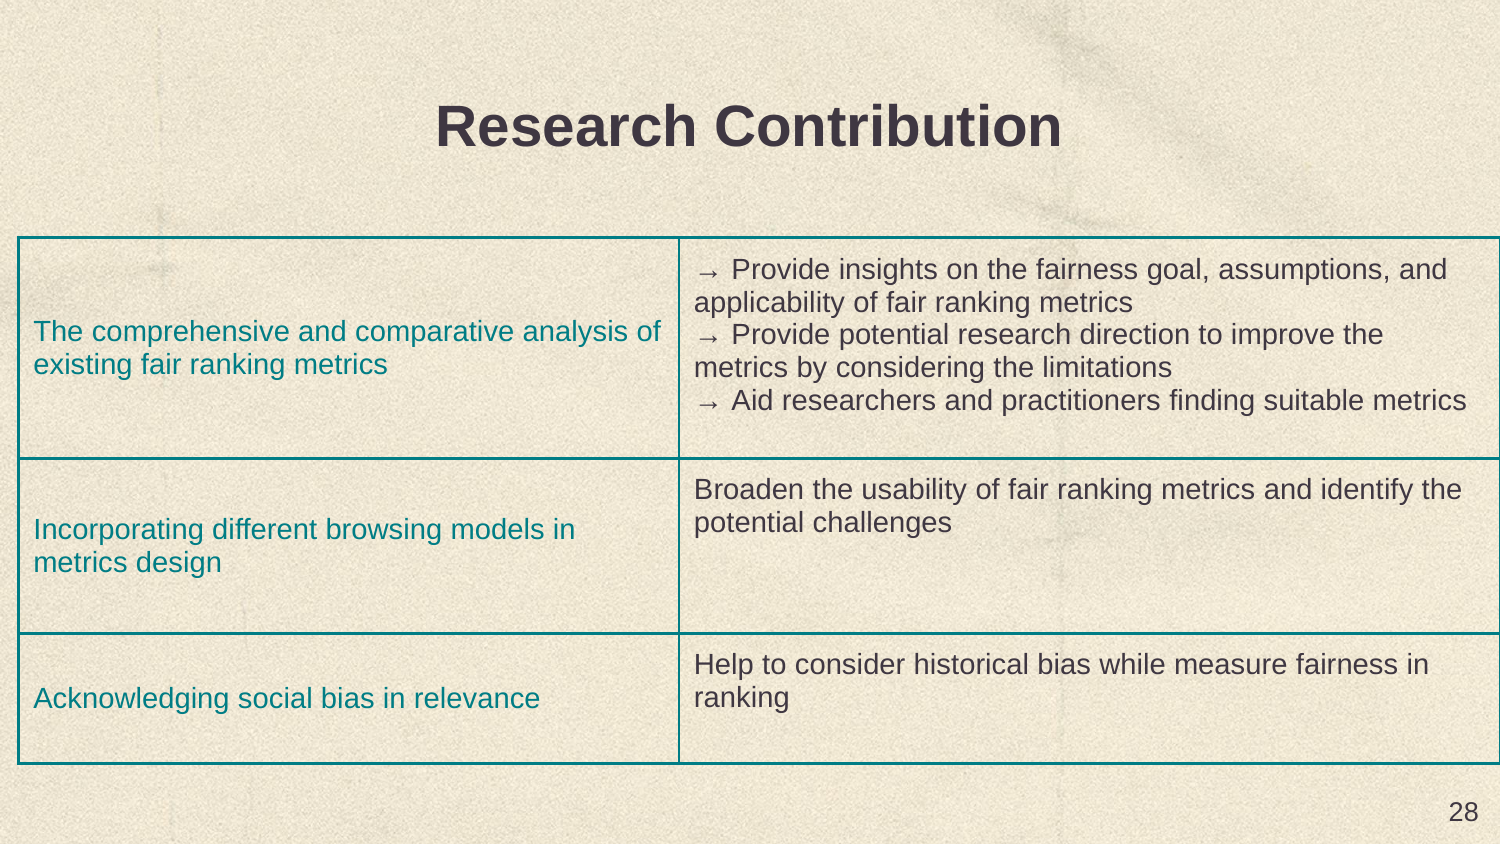

# Research Contribution
| The comprehensive and comparative analysis of existing fair ranking metrics | → Provide insights on the fairness goal, assumptions, and applicability of fair ranking metrics → Provide potential research direction to improve the metrics by considering the limitations → Aid researchers and practitioners finding suitable metrics |
| --- | --- |
| Incorporating different browsing models in metrics design | Broaden the usability of fair ranking metrics and identify the potential challenges |
| Acknowledging social bias in relevance | Help to consider historical bias while measure fairness in ranking |
28